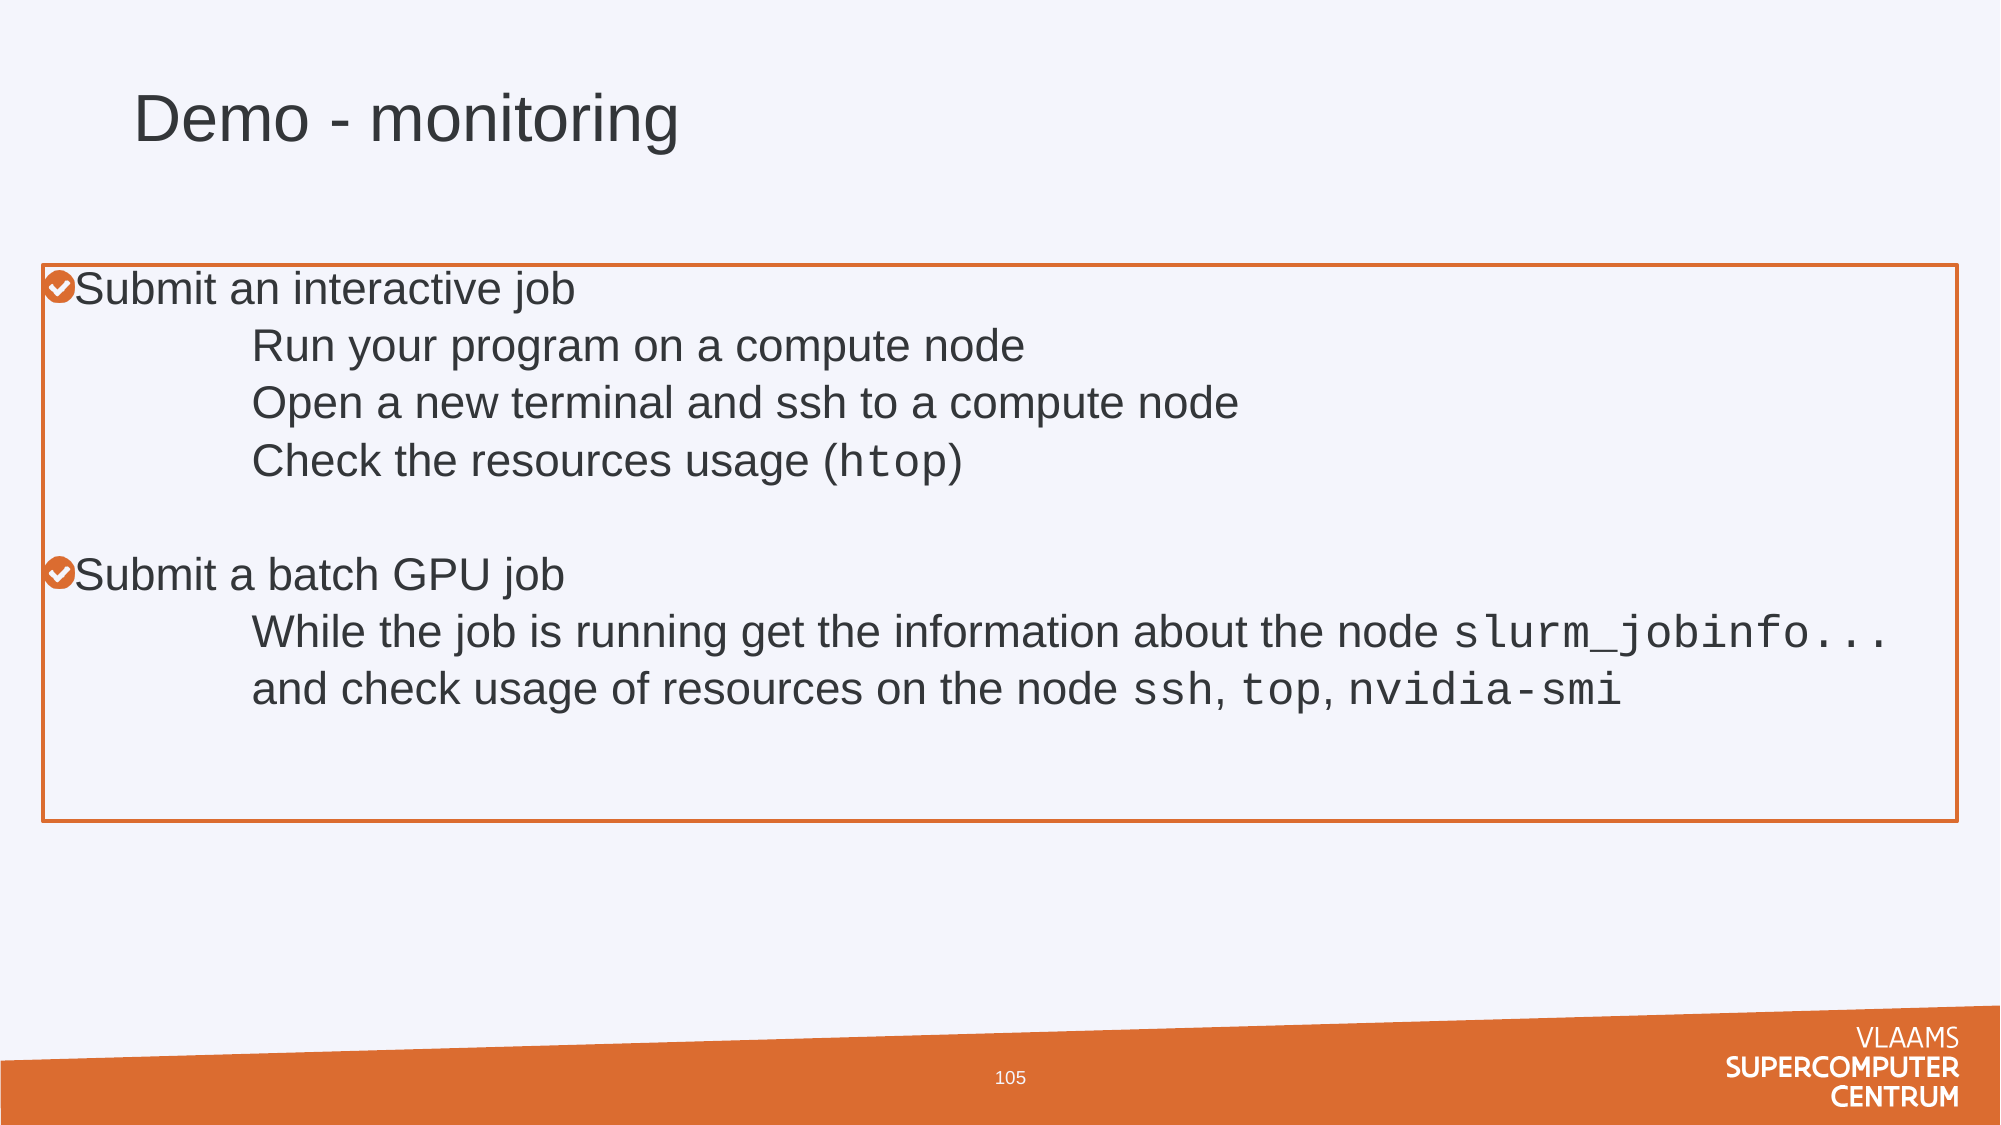

Demo - monitoring
Submit an interactive job
	Run your program on a compute node
	Open a new terminal and ssh to a compute node
	Check the resources usage (htop)

Submit a batch GPU job
	While the job is running get the information about the node slurm_jobinfo...
	and check usage of resources on the node ssh, top, nvidia-smi
105